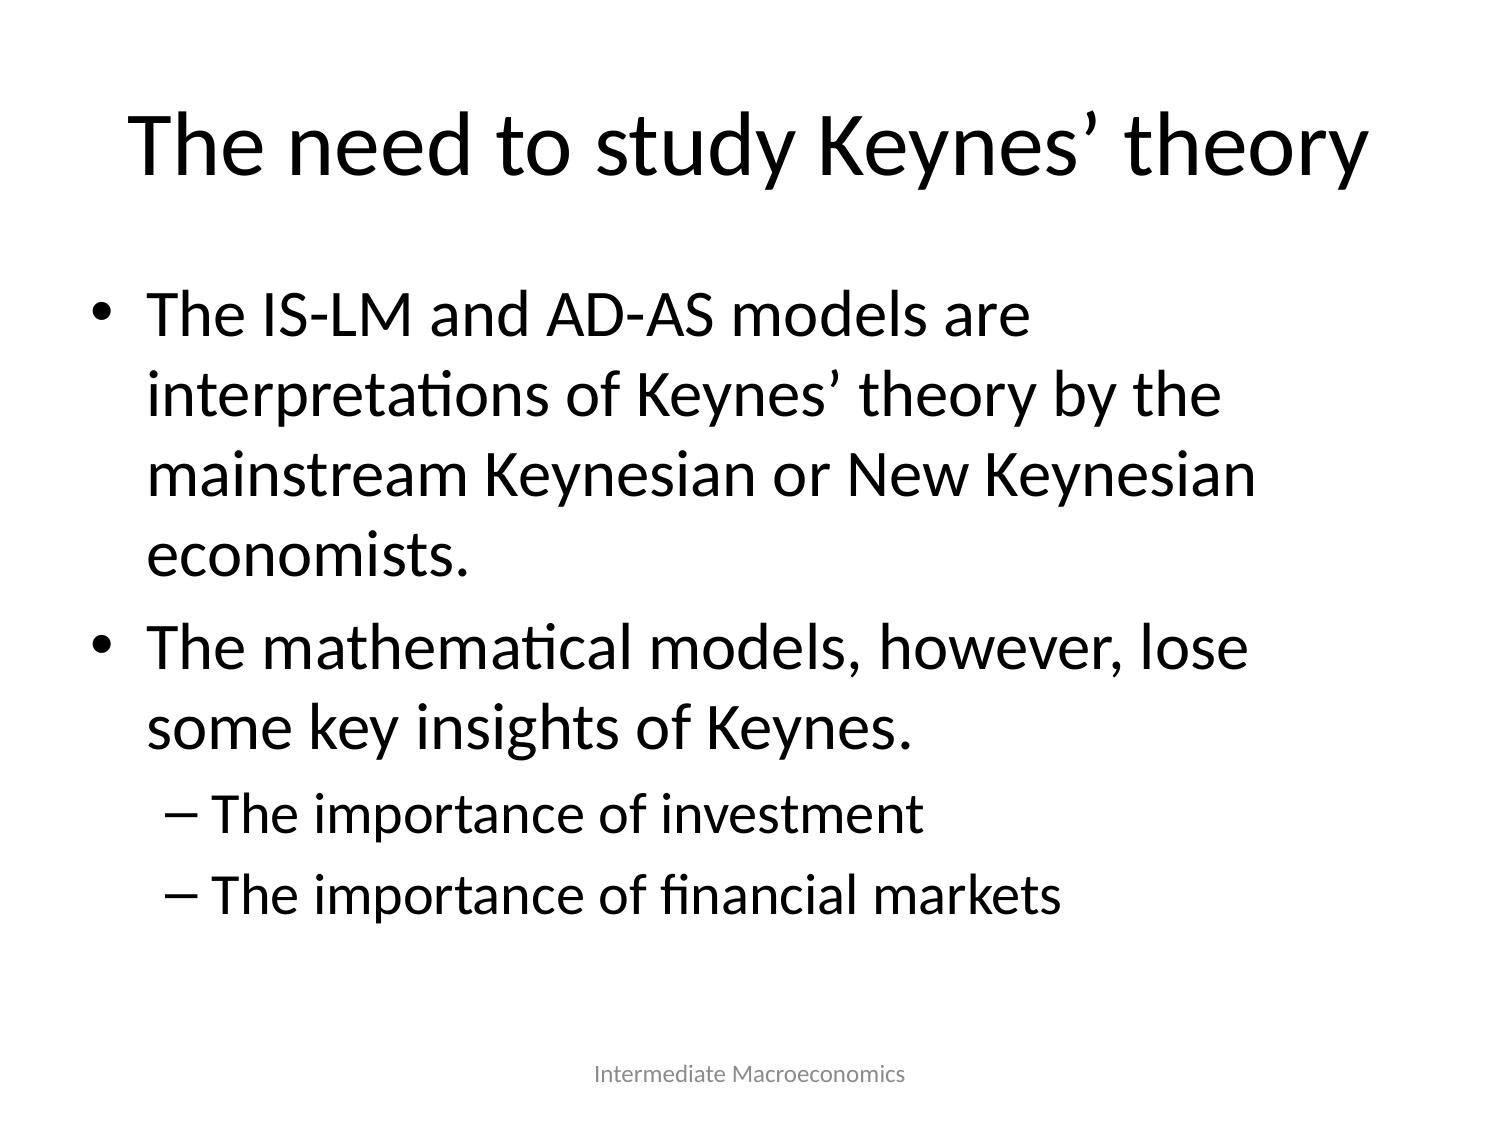

# The need to study Keynes’ theory
The IS-LM and AD-AS models are interpretations of Keynes’ theory by the mainstream Keynesian or New Keynesian economists.
The mathematical models, however, lose some key insights of Keynes.
The importance of investment
The importance of financial markets
Intermediate Macroeconomics